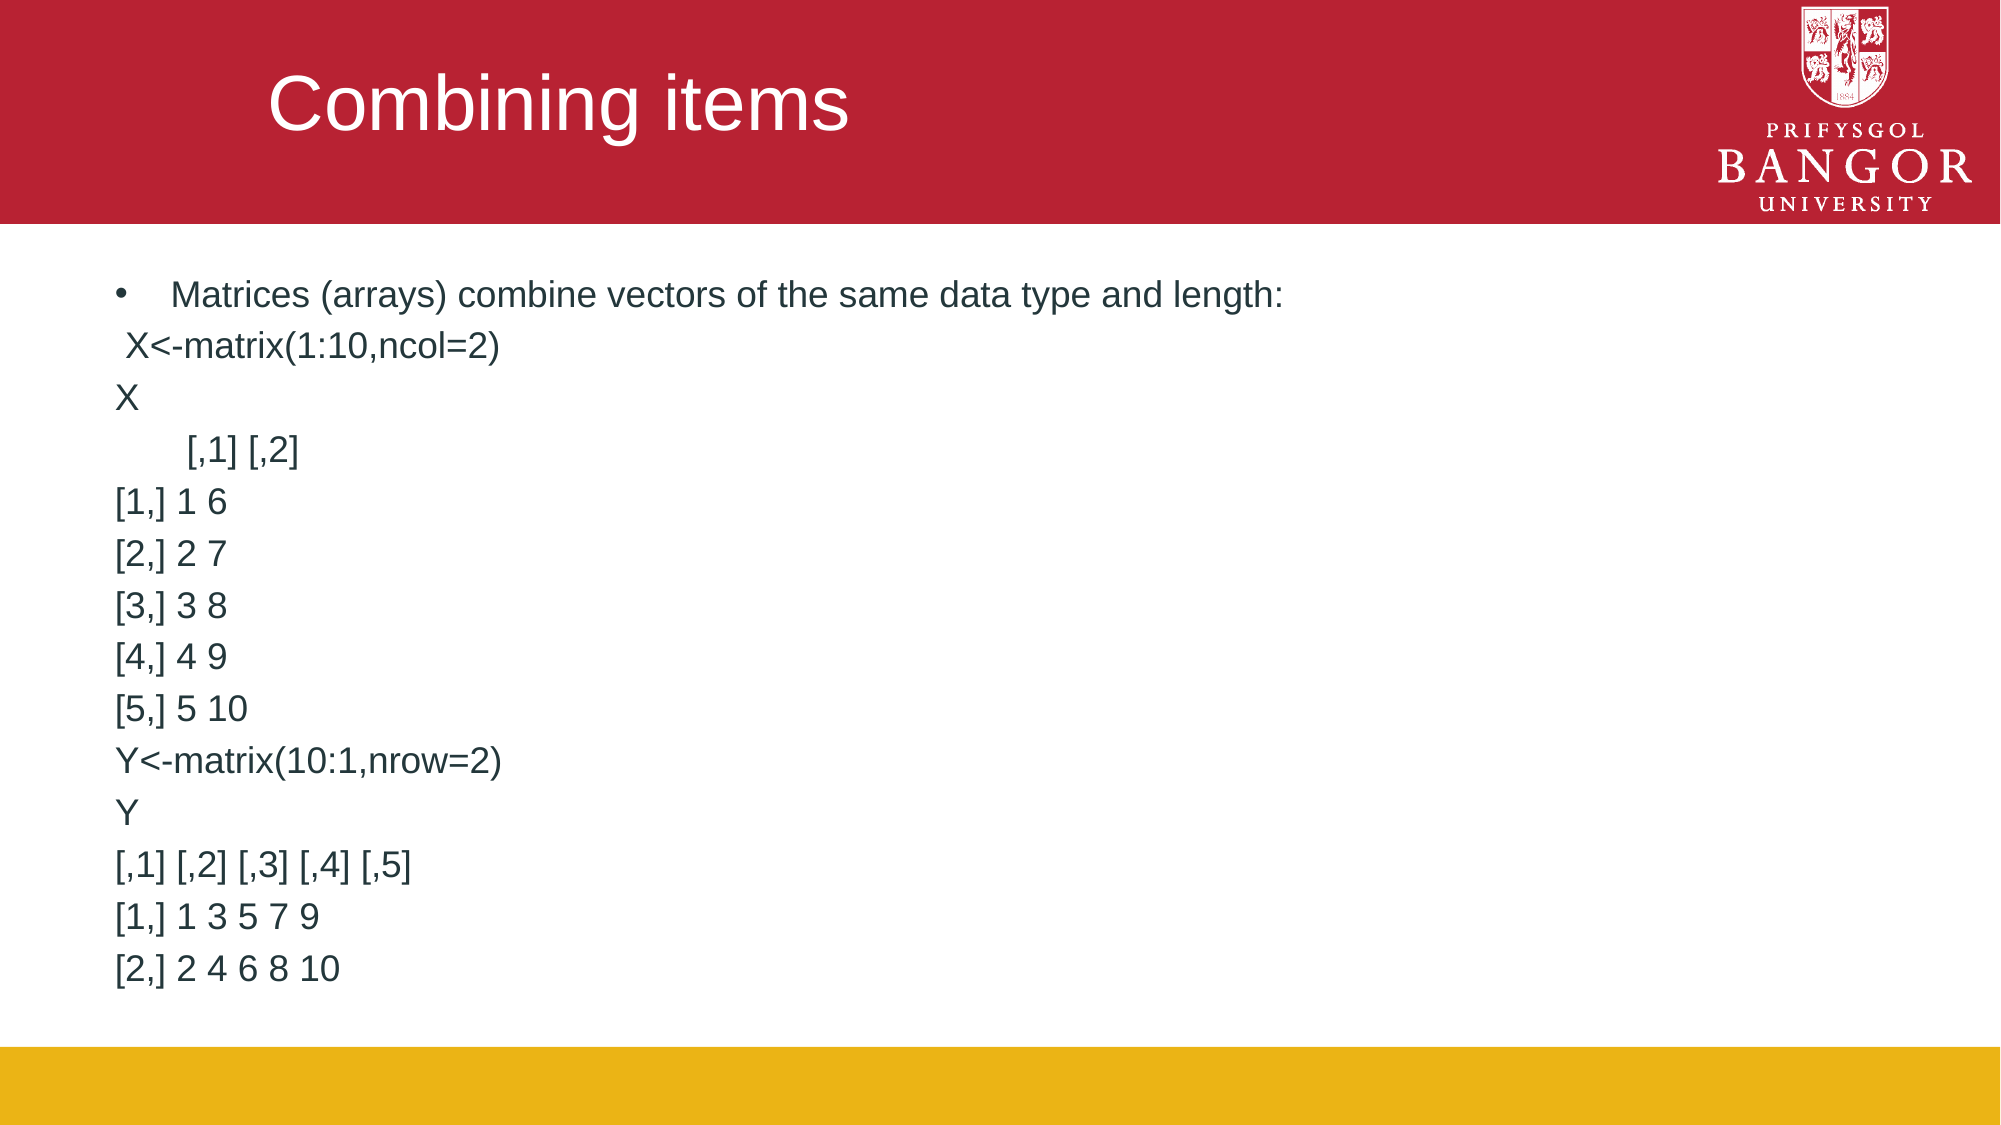

# Combining items
Matrices (arrays) combine vectors of the same data type and length:
 X<-matrix(1:10,ncol=2)
X
       [,1] [,2]
[1,] 1 6
[2,] 2 7
[3,] 3 8
[4,] 4 9
[5,] 5 10
Y<-matrix(10:1,nrow=2)
Y
[,1] [,2] [,3] [,4] [,5]
[1,] 1 3 5 7 9
[2,] 2 4 6 8 10